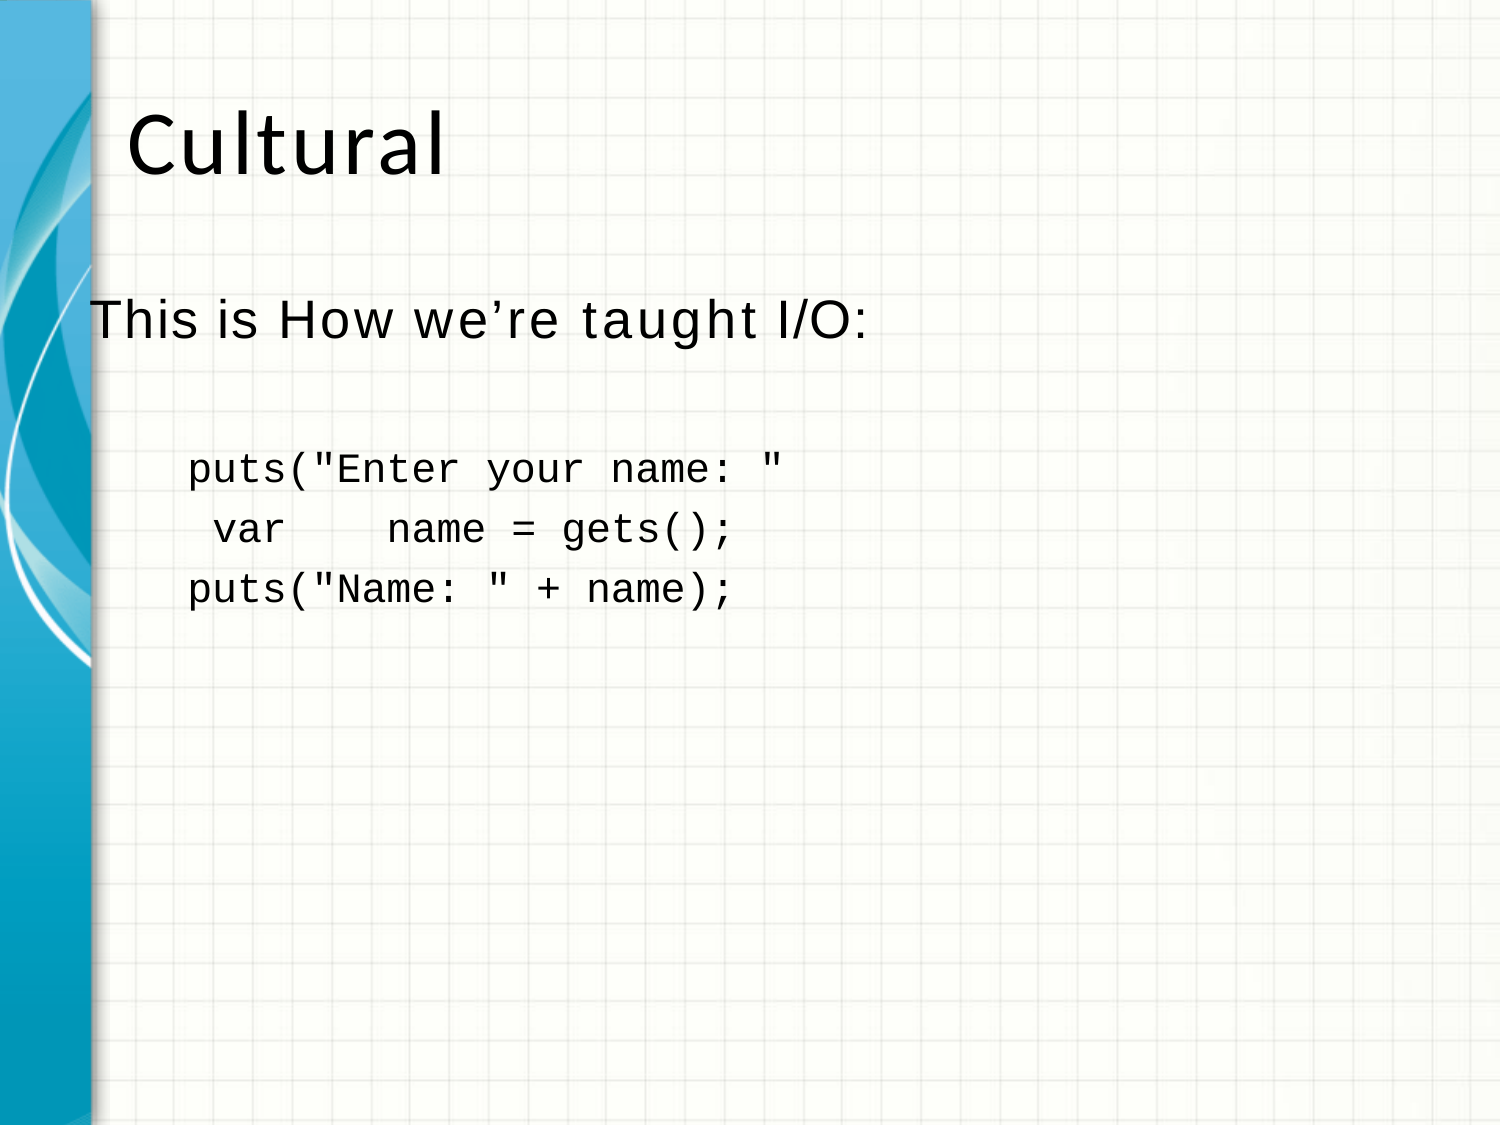

# Cultural
This is How we’re taught I/O:

puts("Enter your name: "  var	name = gets();  puts("Name: " + name);